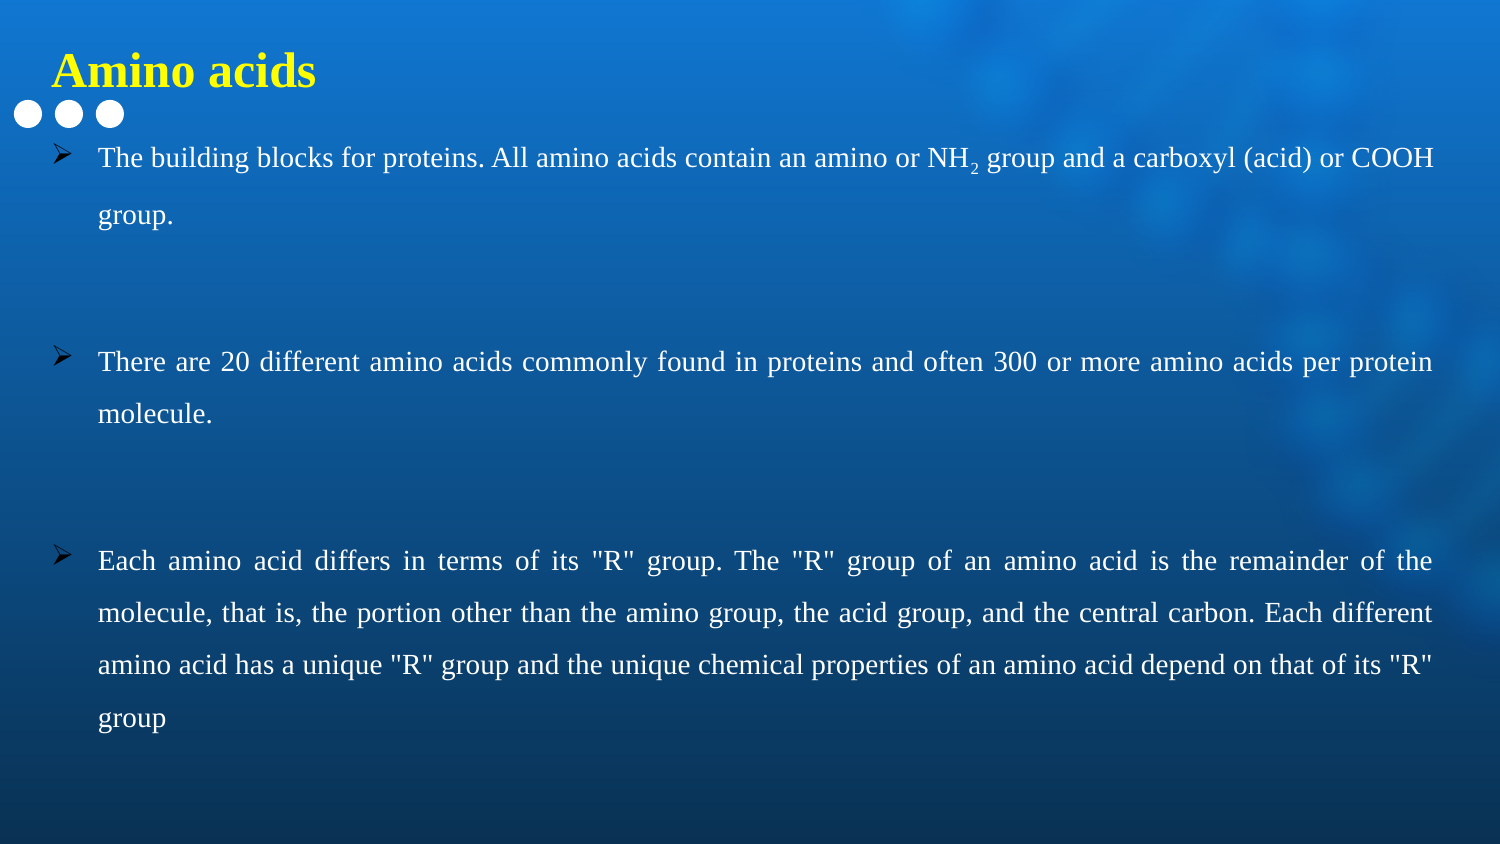

Amino acids
The building blocks for proteins. All amino acids contain an amino or NH2 group and a carboxyl (acid) or COOH group.

There are 20 different amino acids commonly found in proteins and often 300 or more amino acids per protein molecule.

Each amino acid differs in terms of its "R" group. The "R" group of an amino acid is the remainder of the molecule, that is, the portion other than the amino group, the acid group, and the central carbon. Each different amino acid has a unique "R" group and the unique chemical properties of an amino acid depend on that of its "R" group